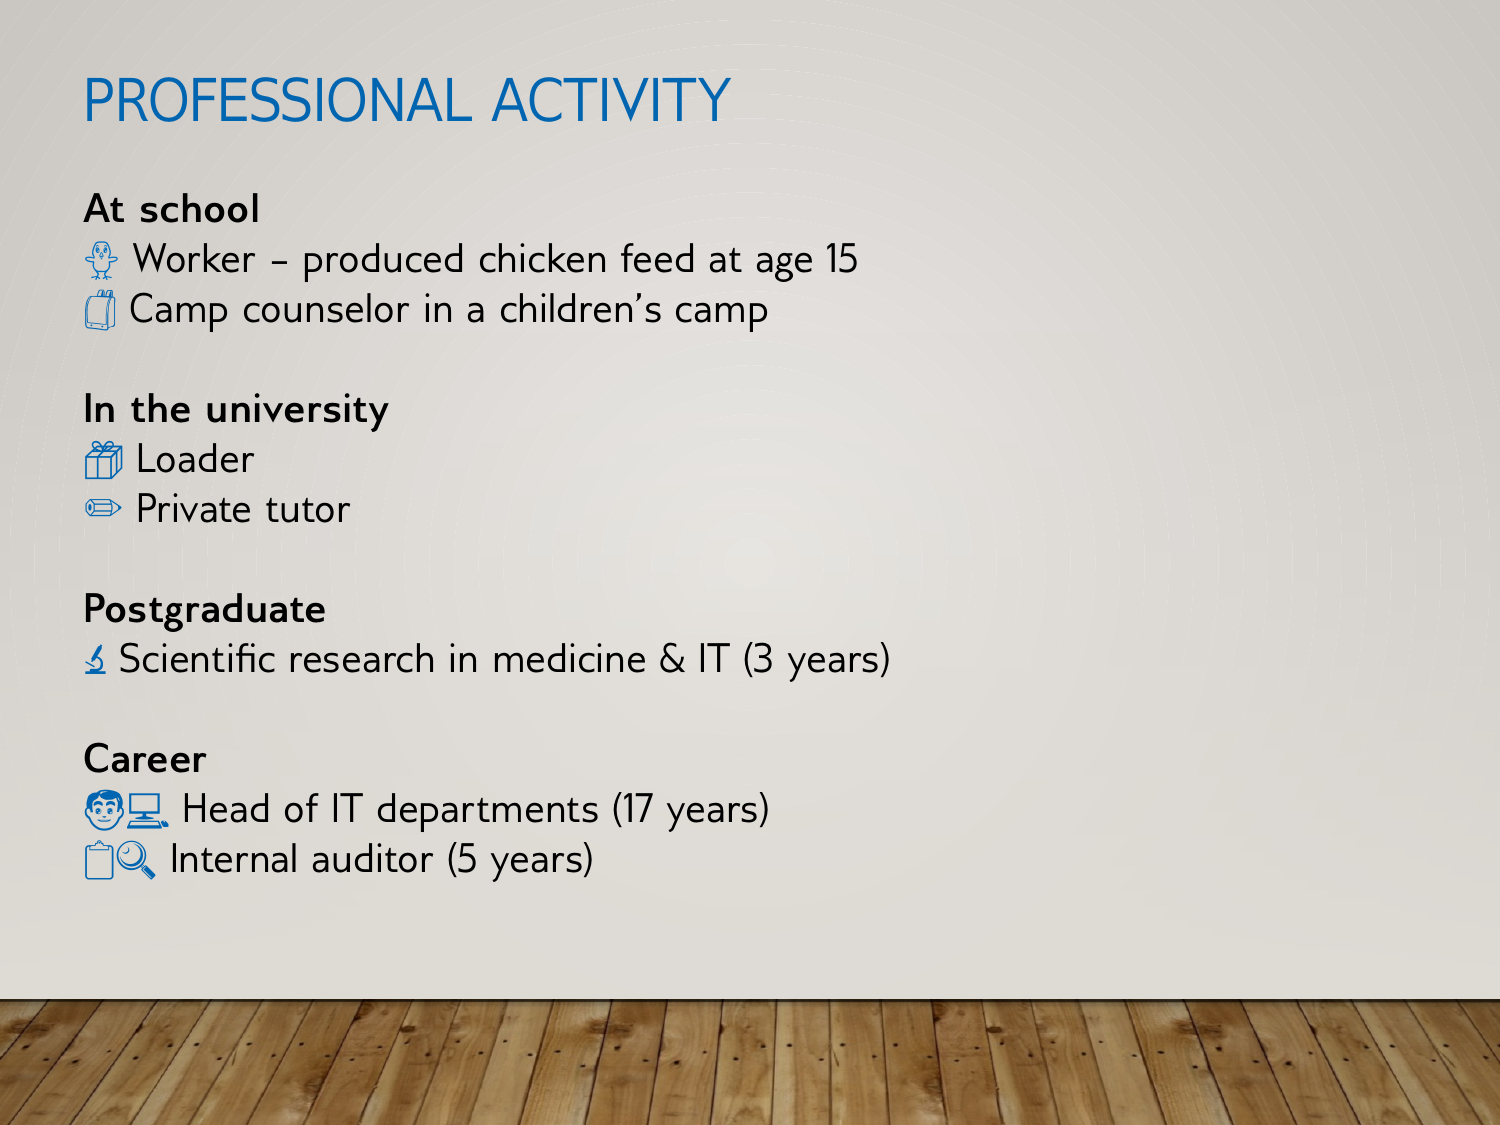

Professional activity
At school
🐥 Worker – produced chicken feed at age 15
🎒 Camp counselor in a children’s camp

In the university
📦 Loader
✏ Private tutor

Postgraduate
🔬 Scientific research in medicine & IT (3 years)

Career
👨‍💻 Head of IT departments (17 years)
📋🔍 Internal auditor (5 years)